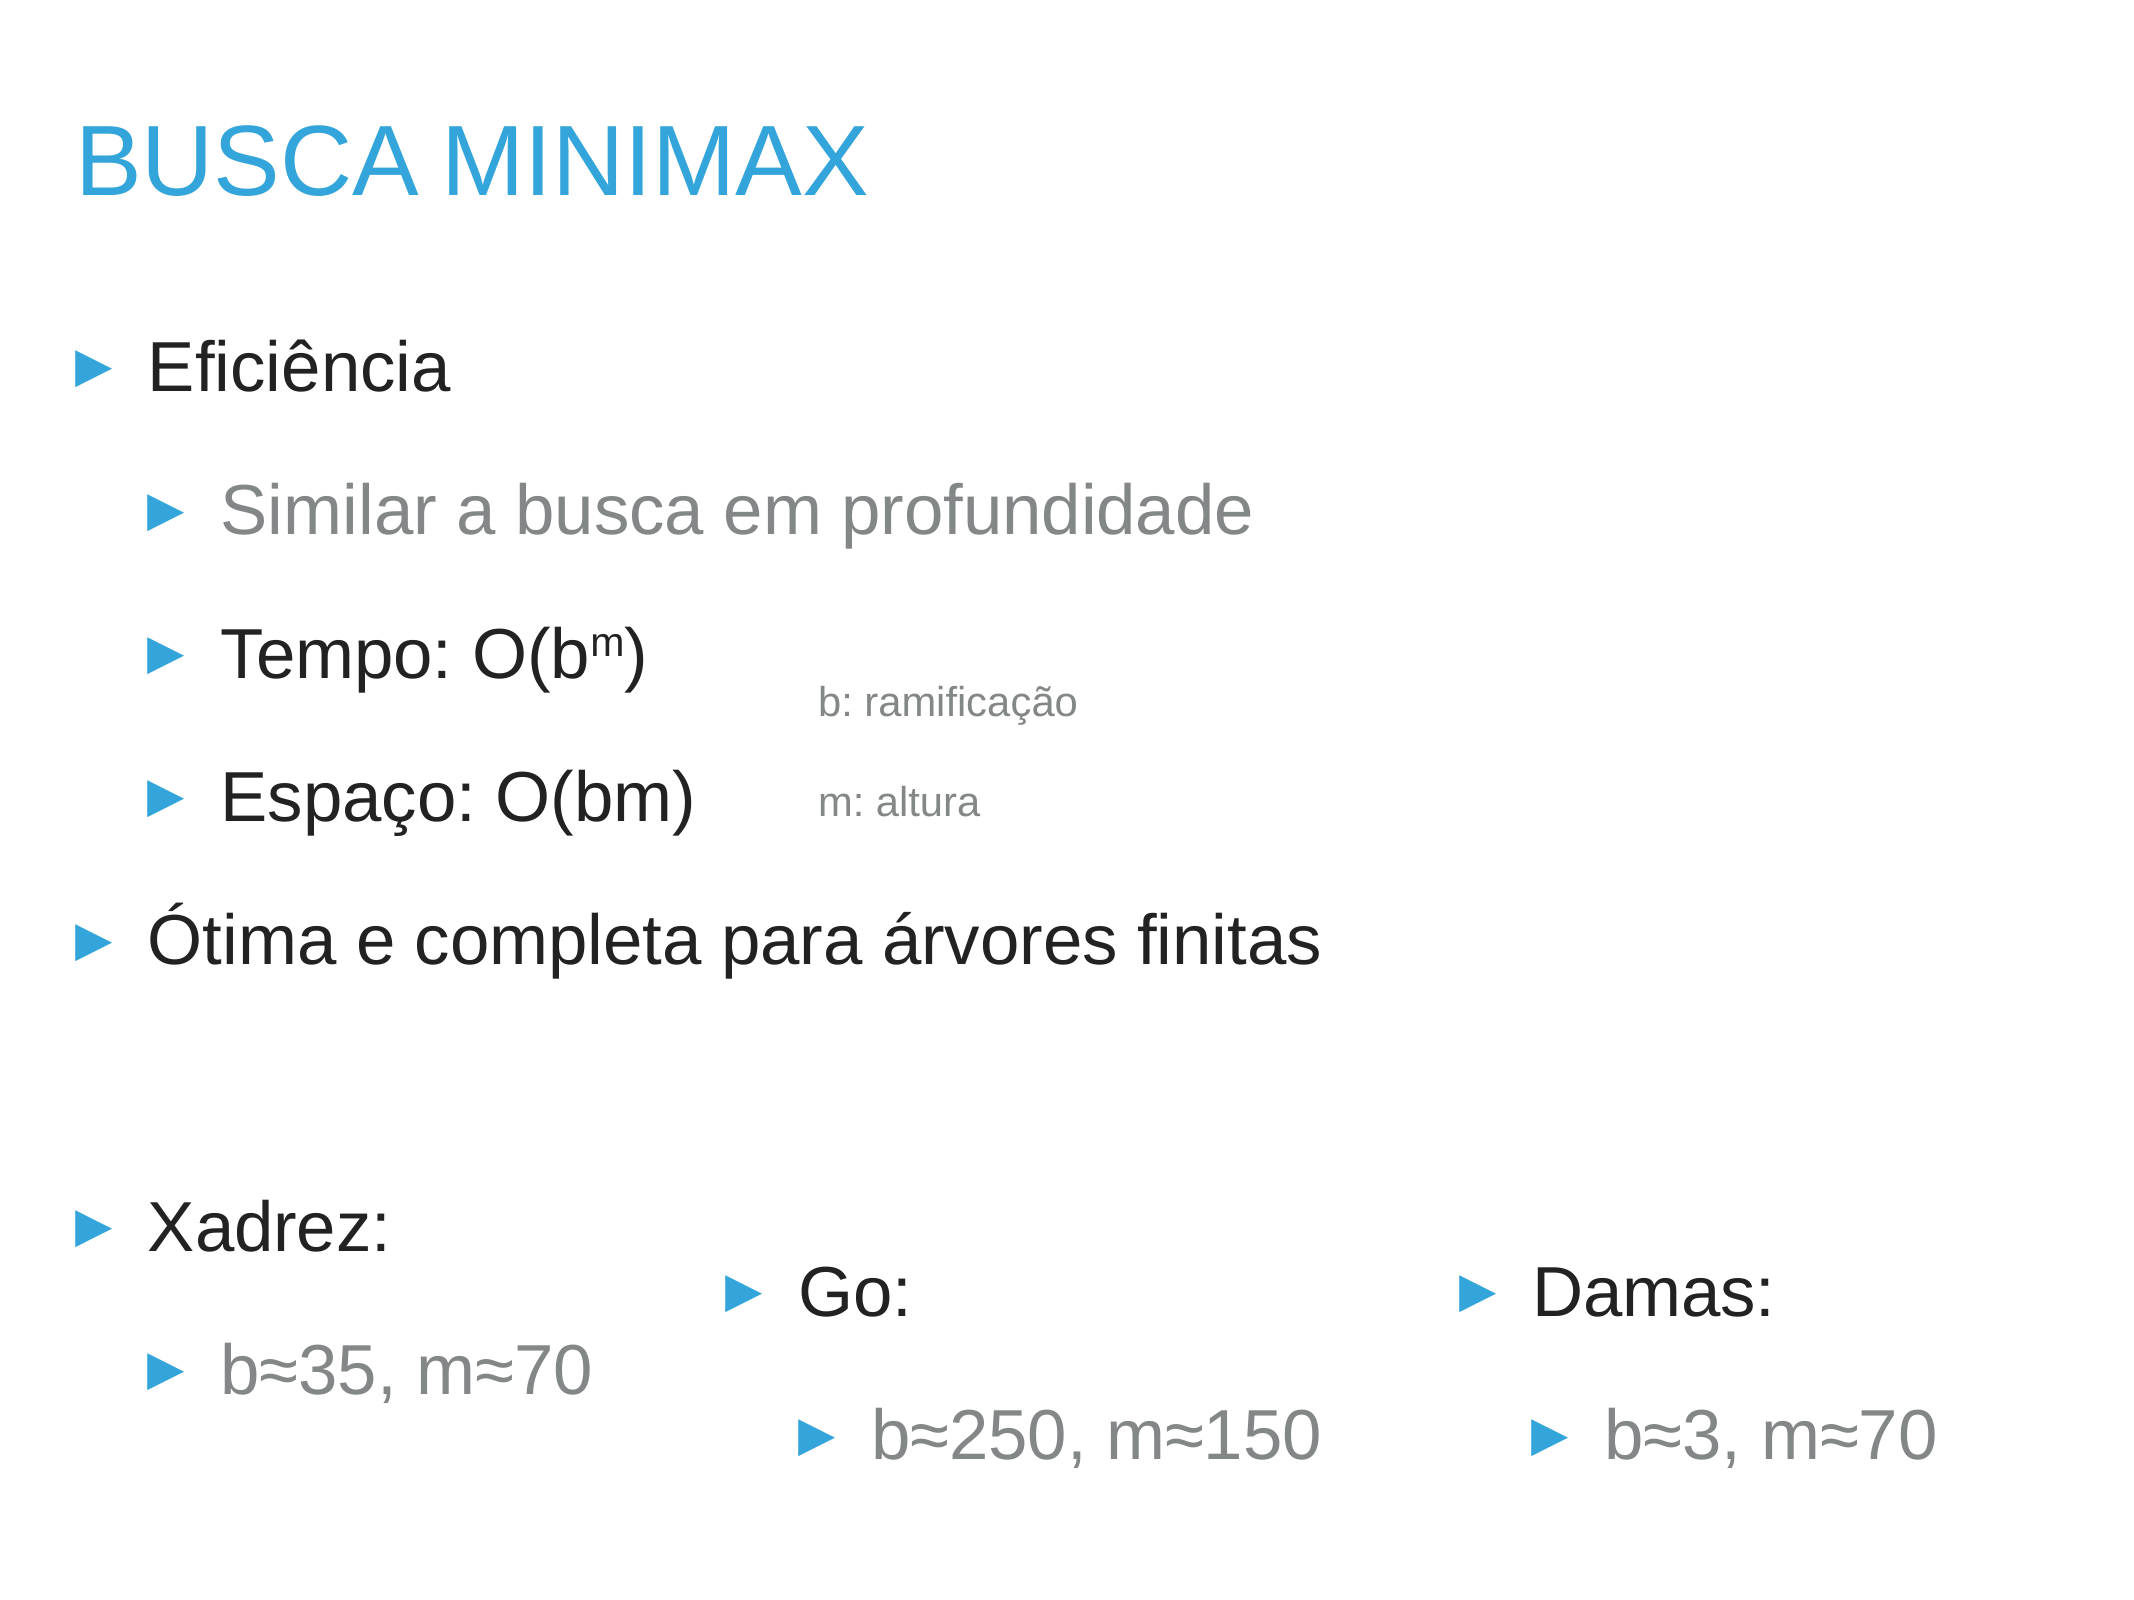

# busca minimax
Eficiência
Similar a busca em profundidade
Tempo: O(bm)
Espaço: O(bm)
Ótima e completa para árvores finitas

Xadrez:
b≈35, m≈70
b: ramificação
m: altura
Go:
b≈250, m≈150
Damas:
b≈3, m≈70